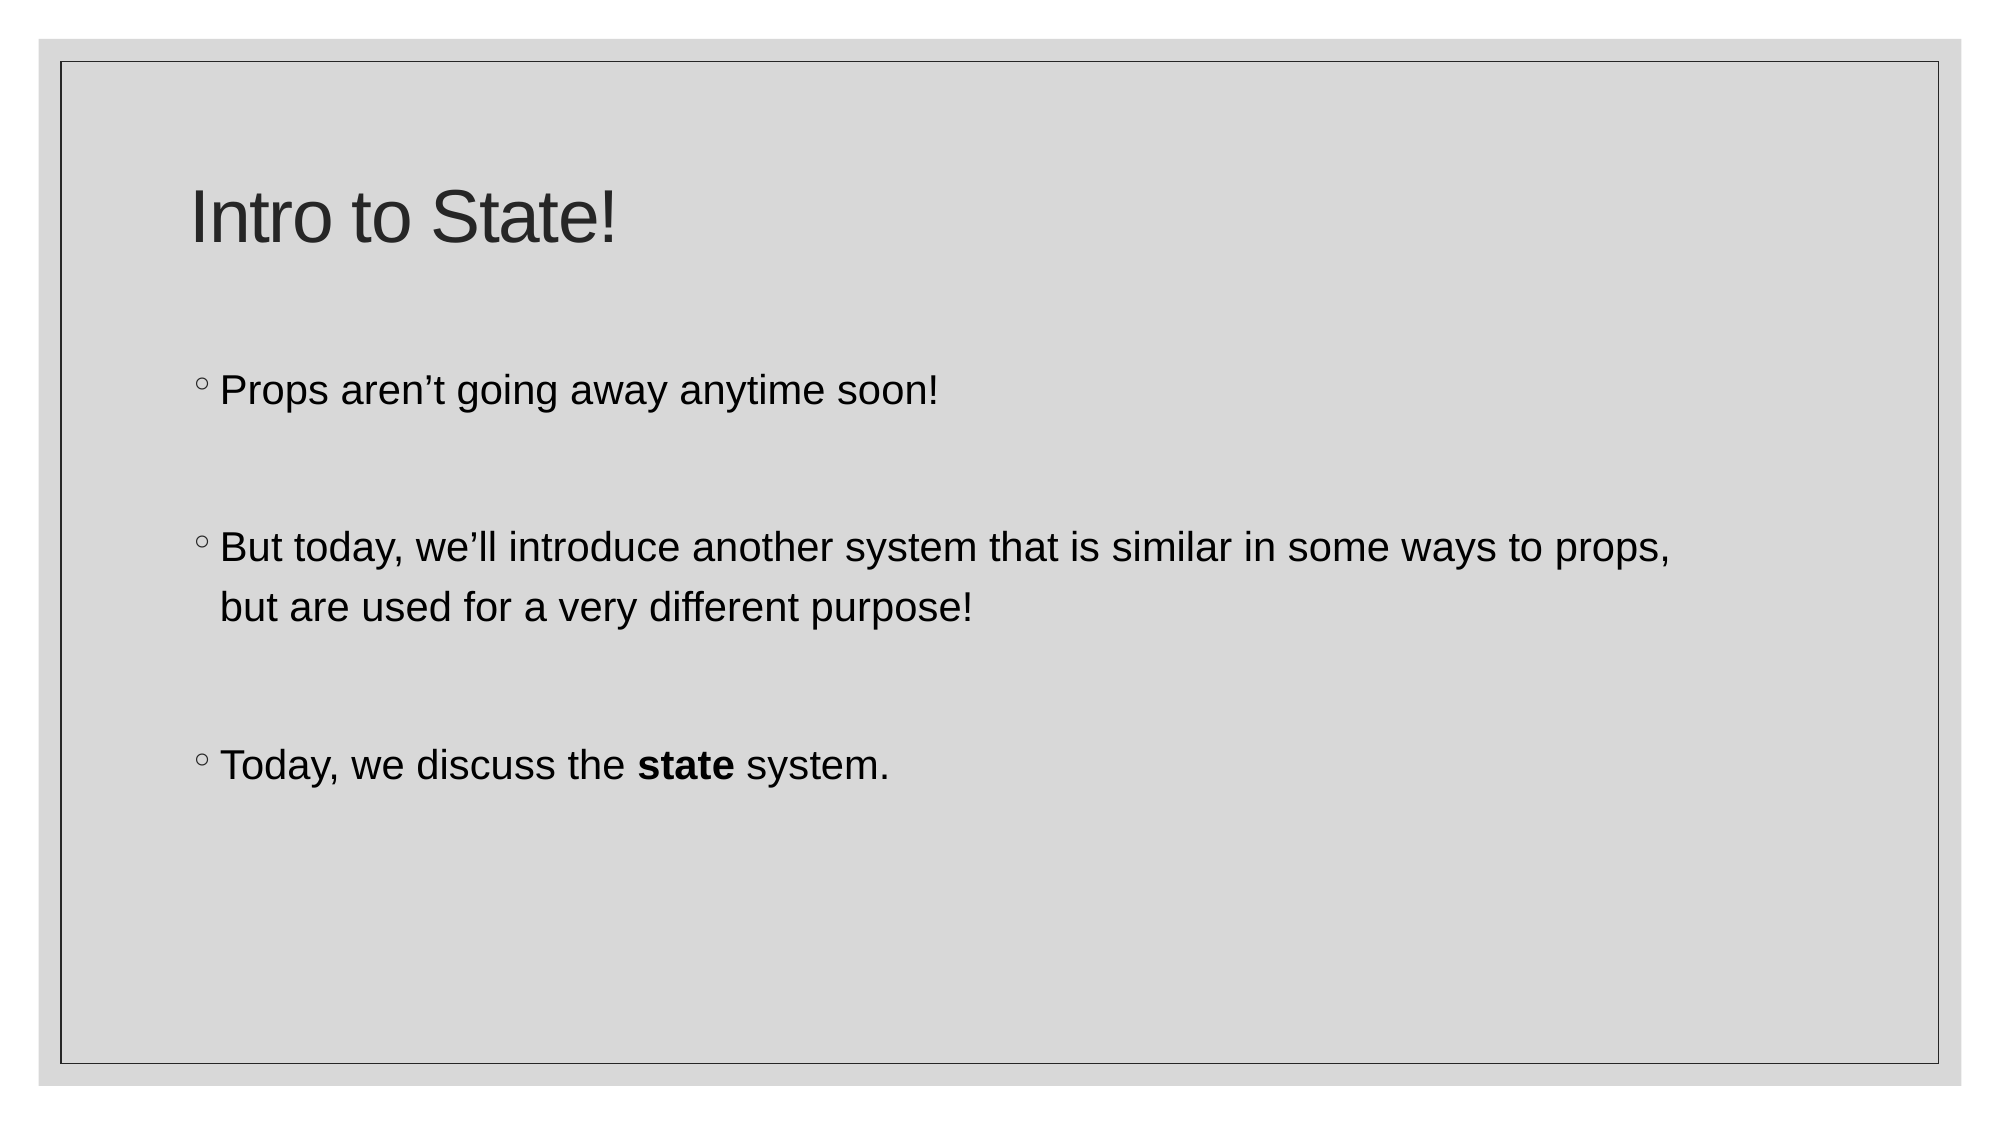

# Intro to State!
Props aren’t going away anytime soon!

But today, we’ll introduce another system that is similar in some ways to props, but are used for a very different purpose!

Today, we discuss the state system.